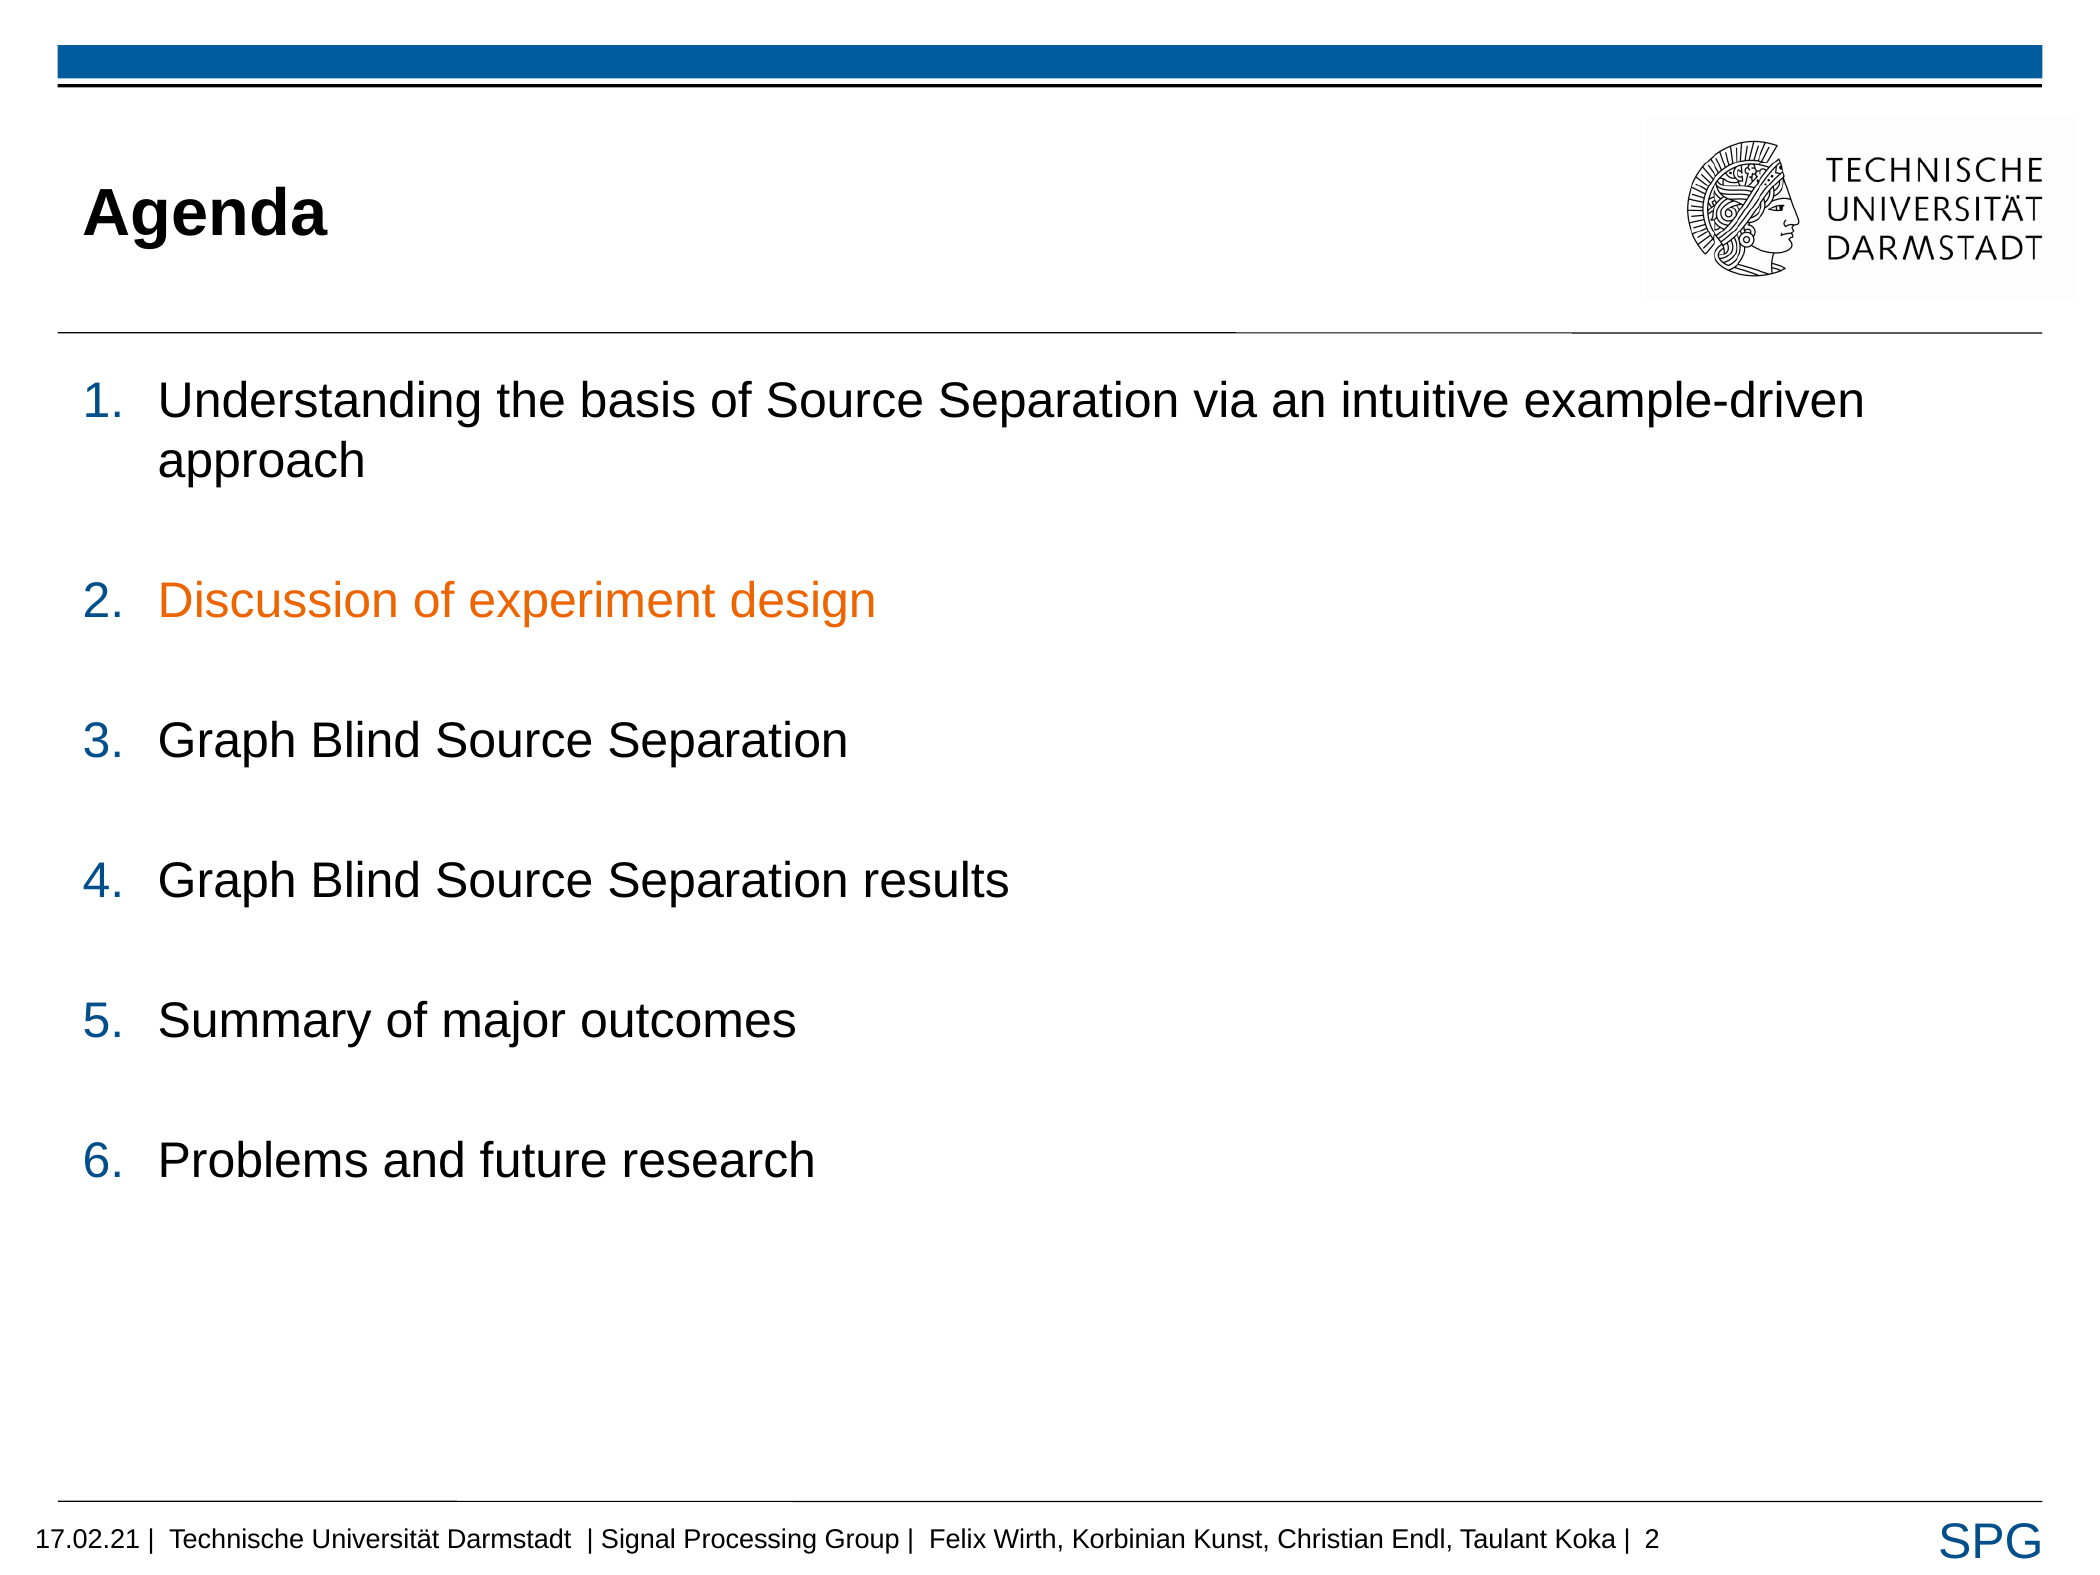

# Agenda
Understanding the basis of Source Separation via an intuitive example-driven  approach

Discussion of experiment design

Graph Blind Source Separation

Graph Blind Source Separation results

Summary of major outcomes

Problems and future research